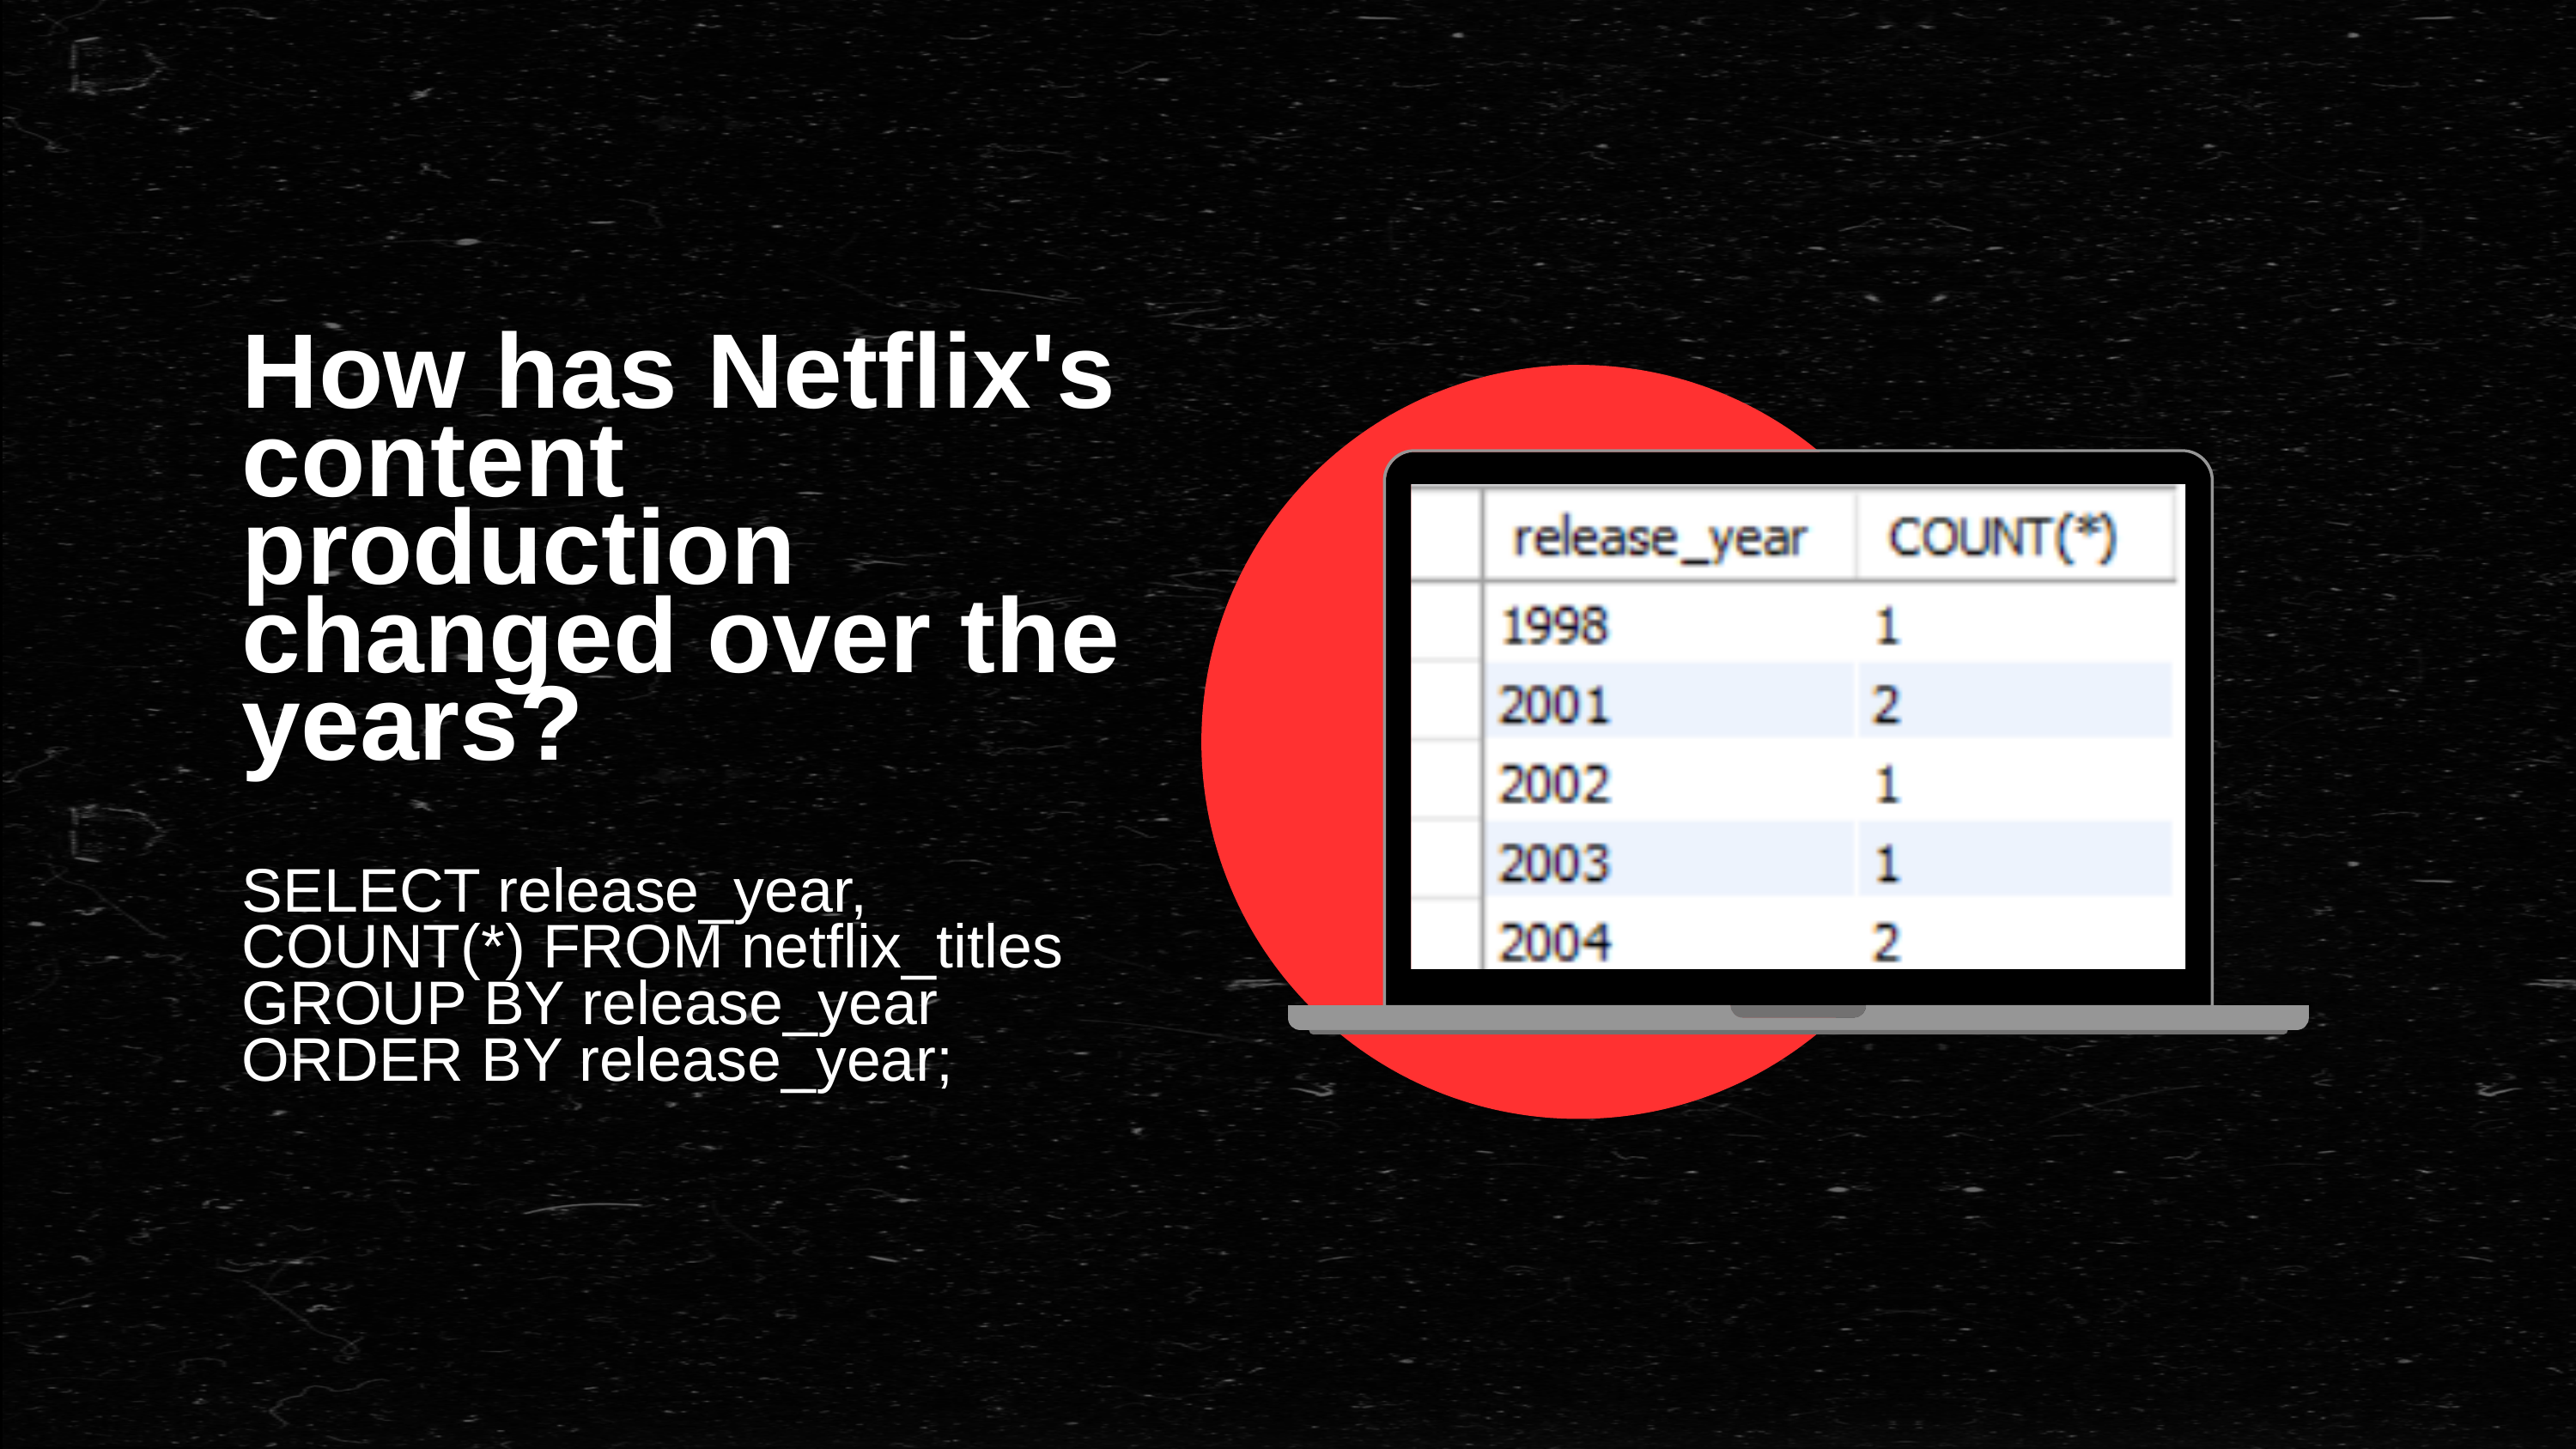

How has Netflix's content production changed over the years?

SELECT release_year, COUNT(*) FROM netflix_titles GROUP BY release_year ORDER BY release_year;